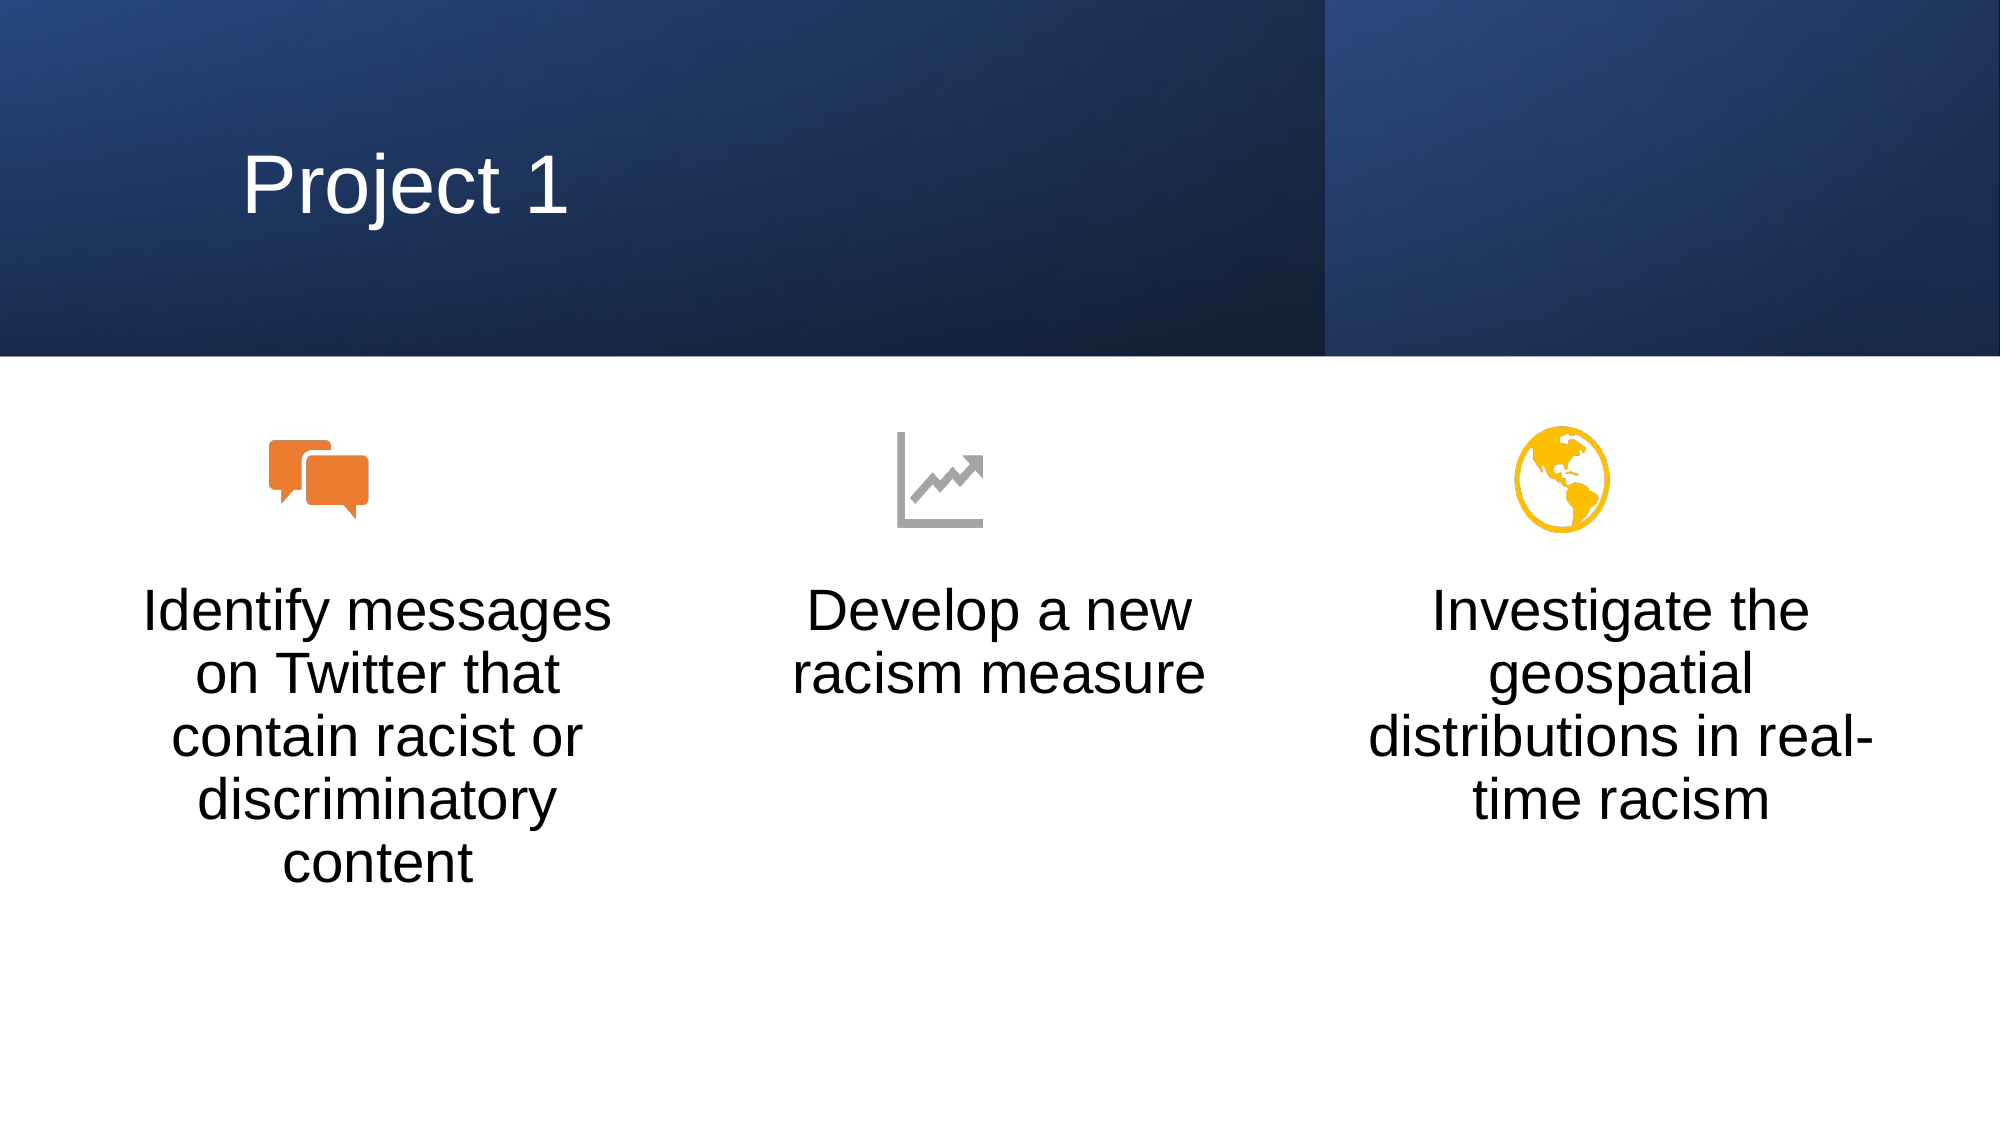

# Project 1

Identify messages on Twitter that contain racist or discriminatory content
Develop a new racism measure
Investigate the geospatial distributions in real-time racism